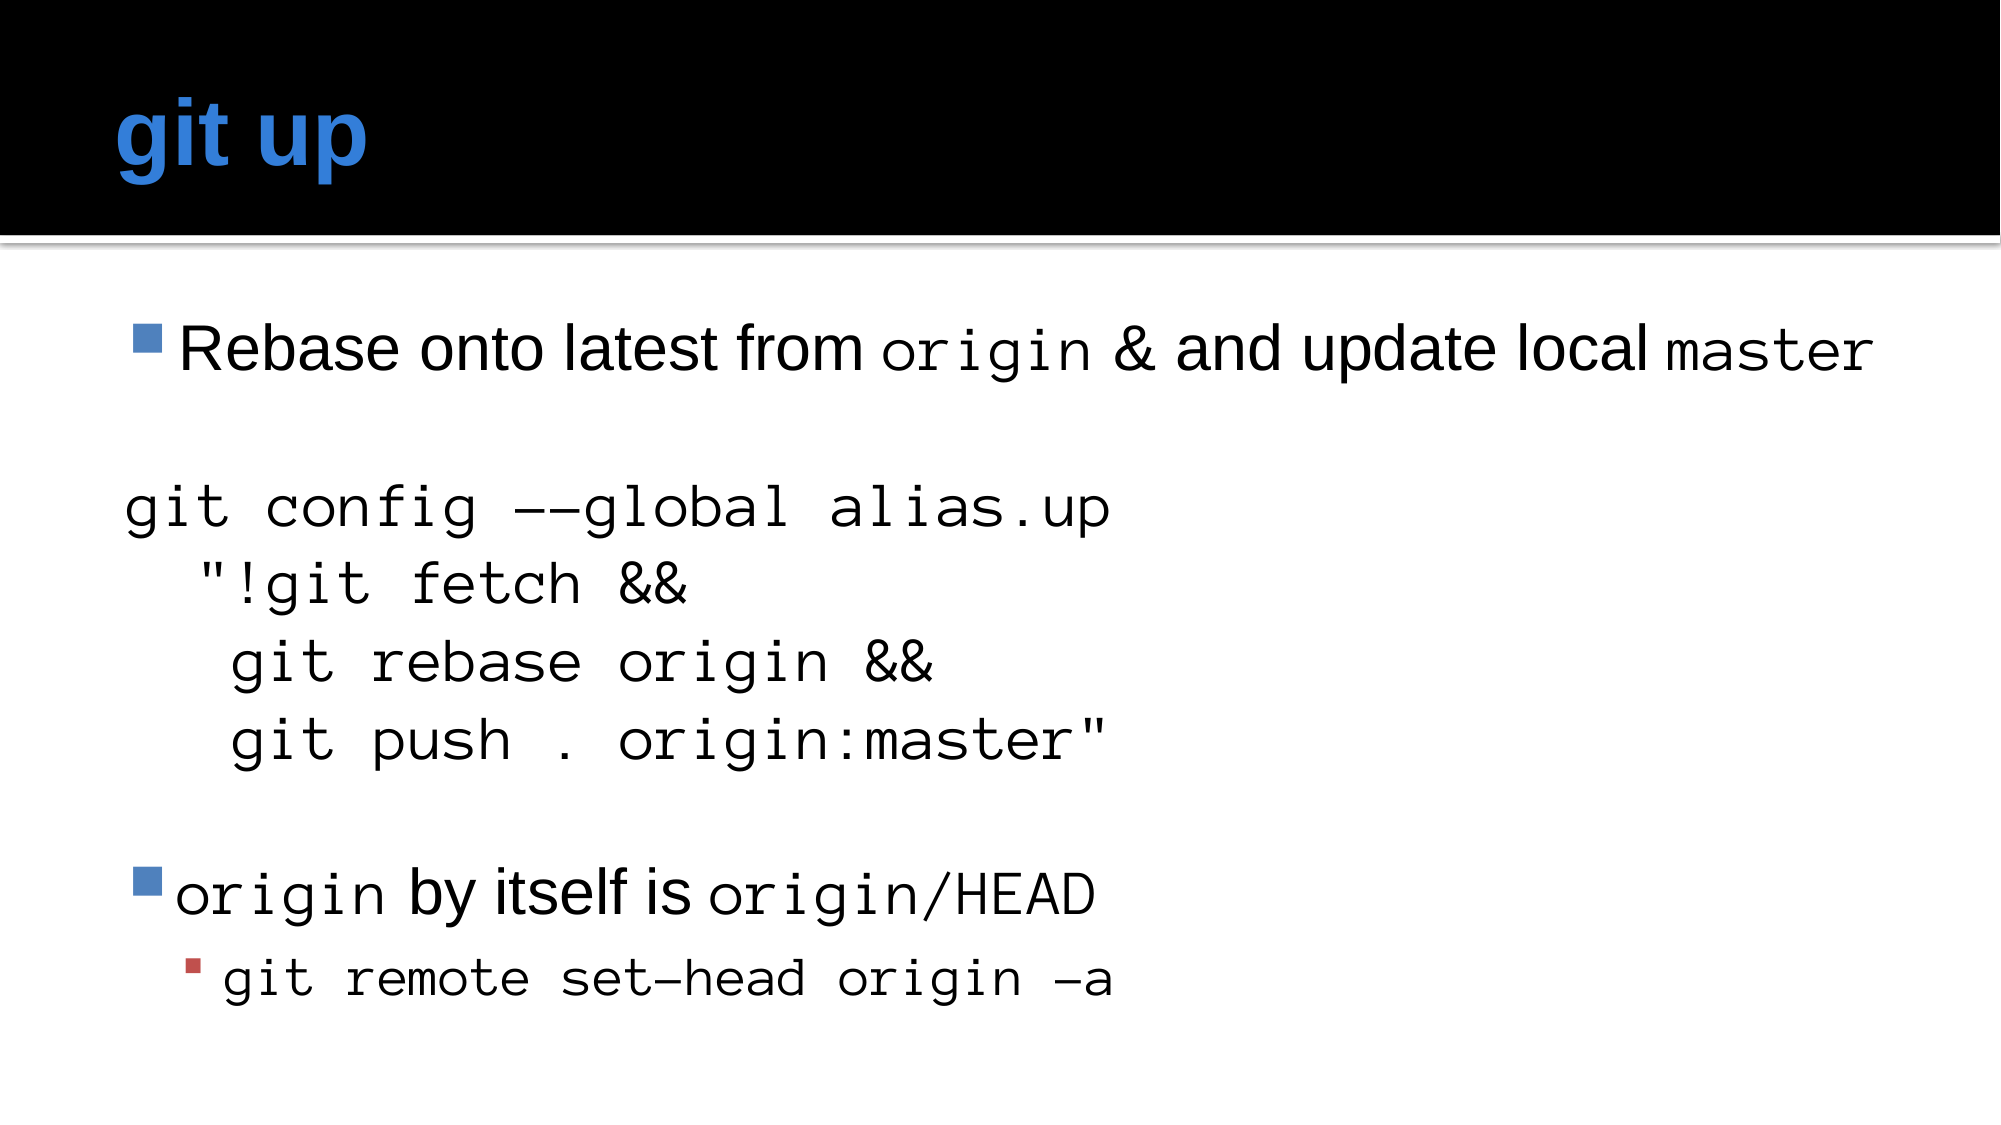

# git up
Rebase onto latest from origin & and update local master

git config --global alias.up
  "!git fetch &&
   git rebase origin &&
   git push . origin:master"

origin by itself is origin/HEAD
git remote set-head origin -a